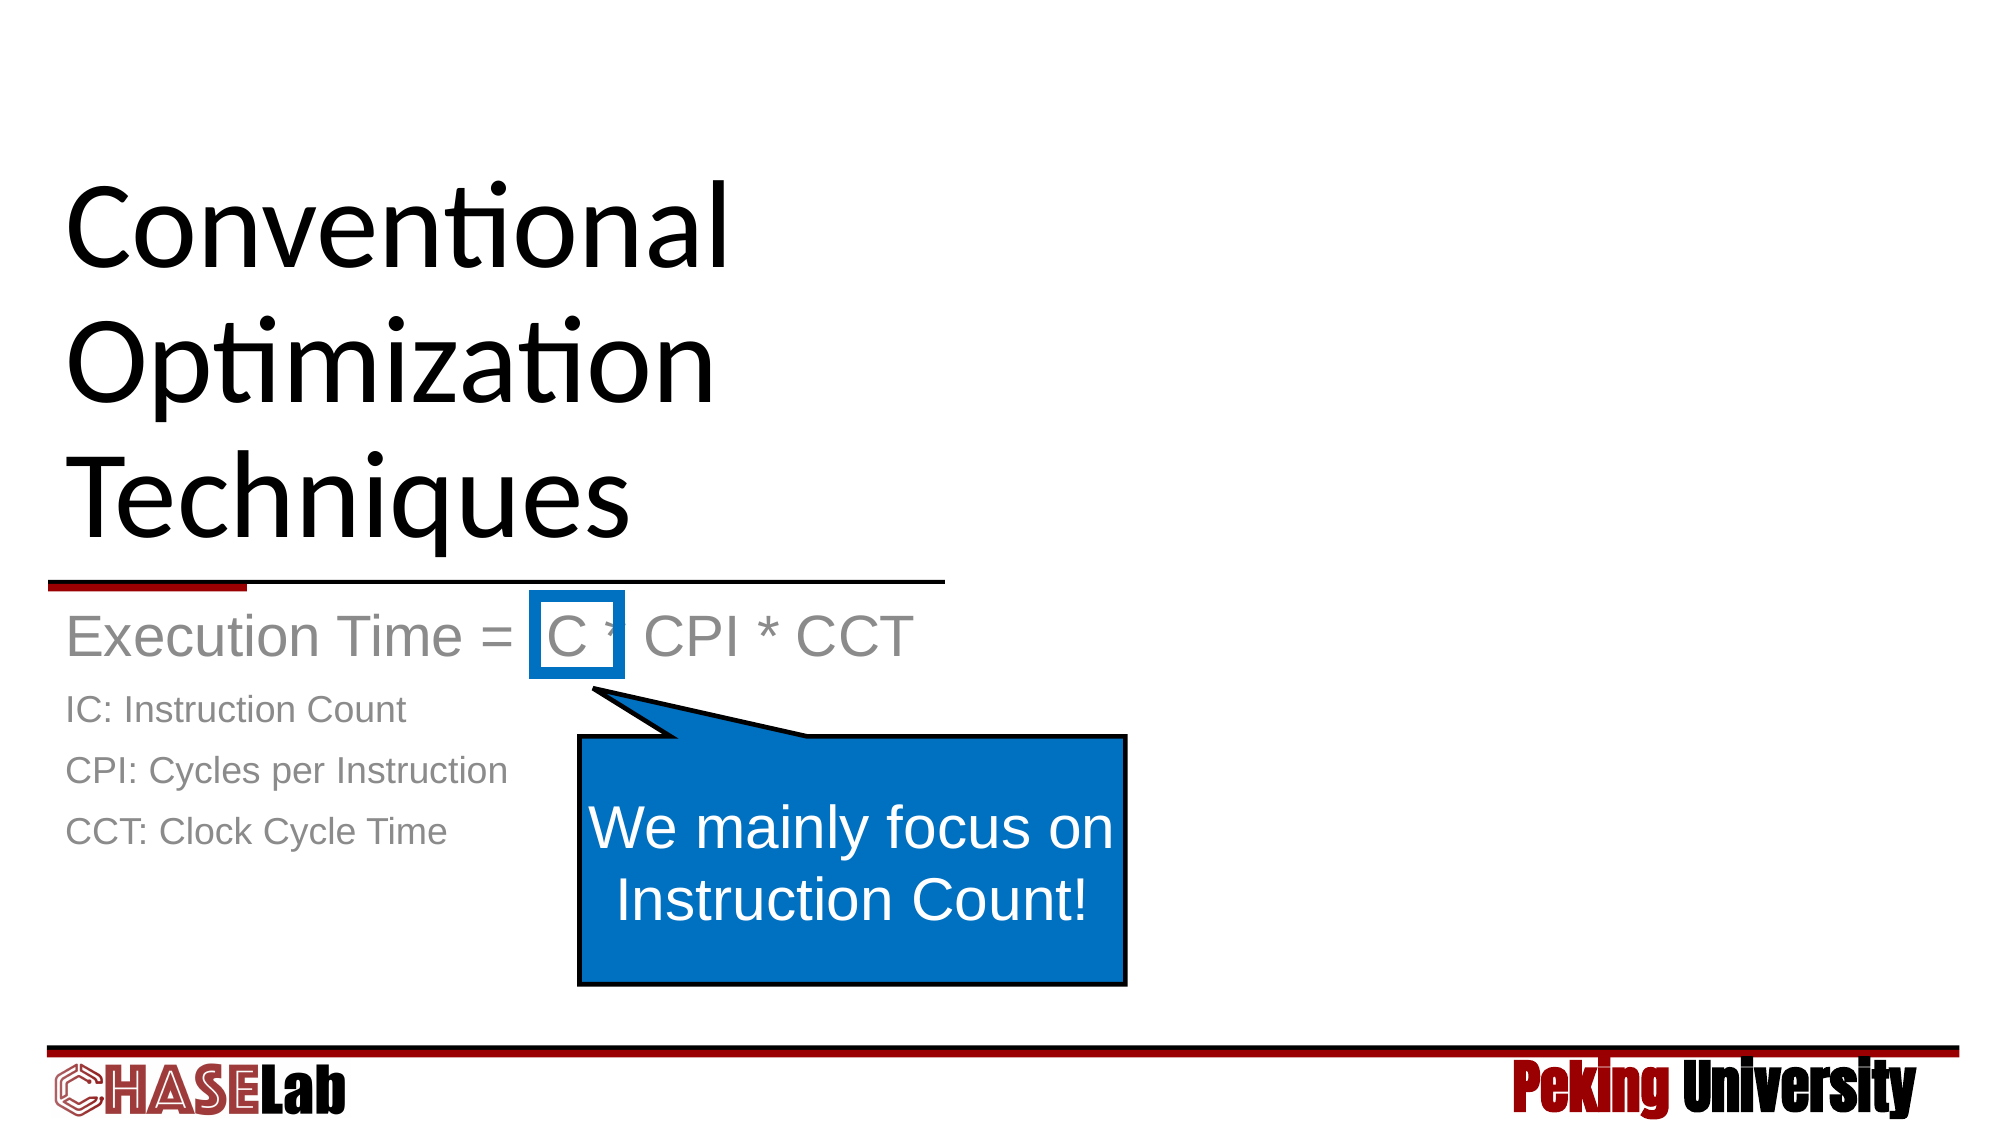

# Conventional Optimization Techniques

Execution Time = IC * CPI * CCT
IC: Instruction Count
CPI: Cycles per Instruction
CCT: Clock Cycle Time
We mainly focus on Instruction Count!